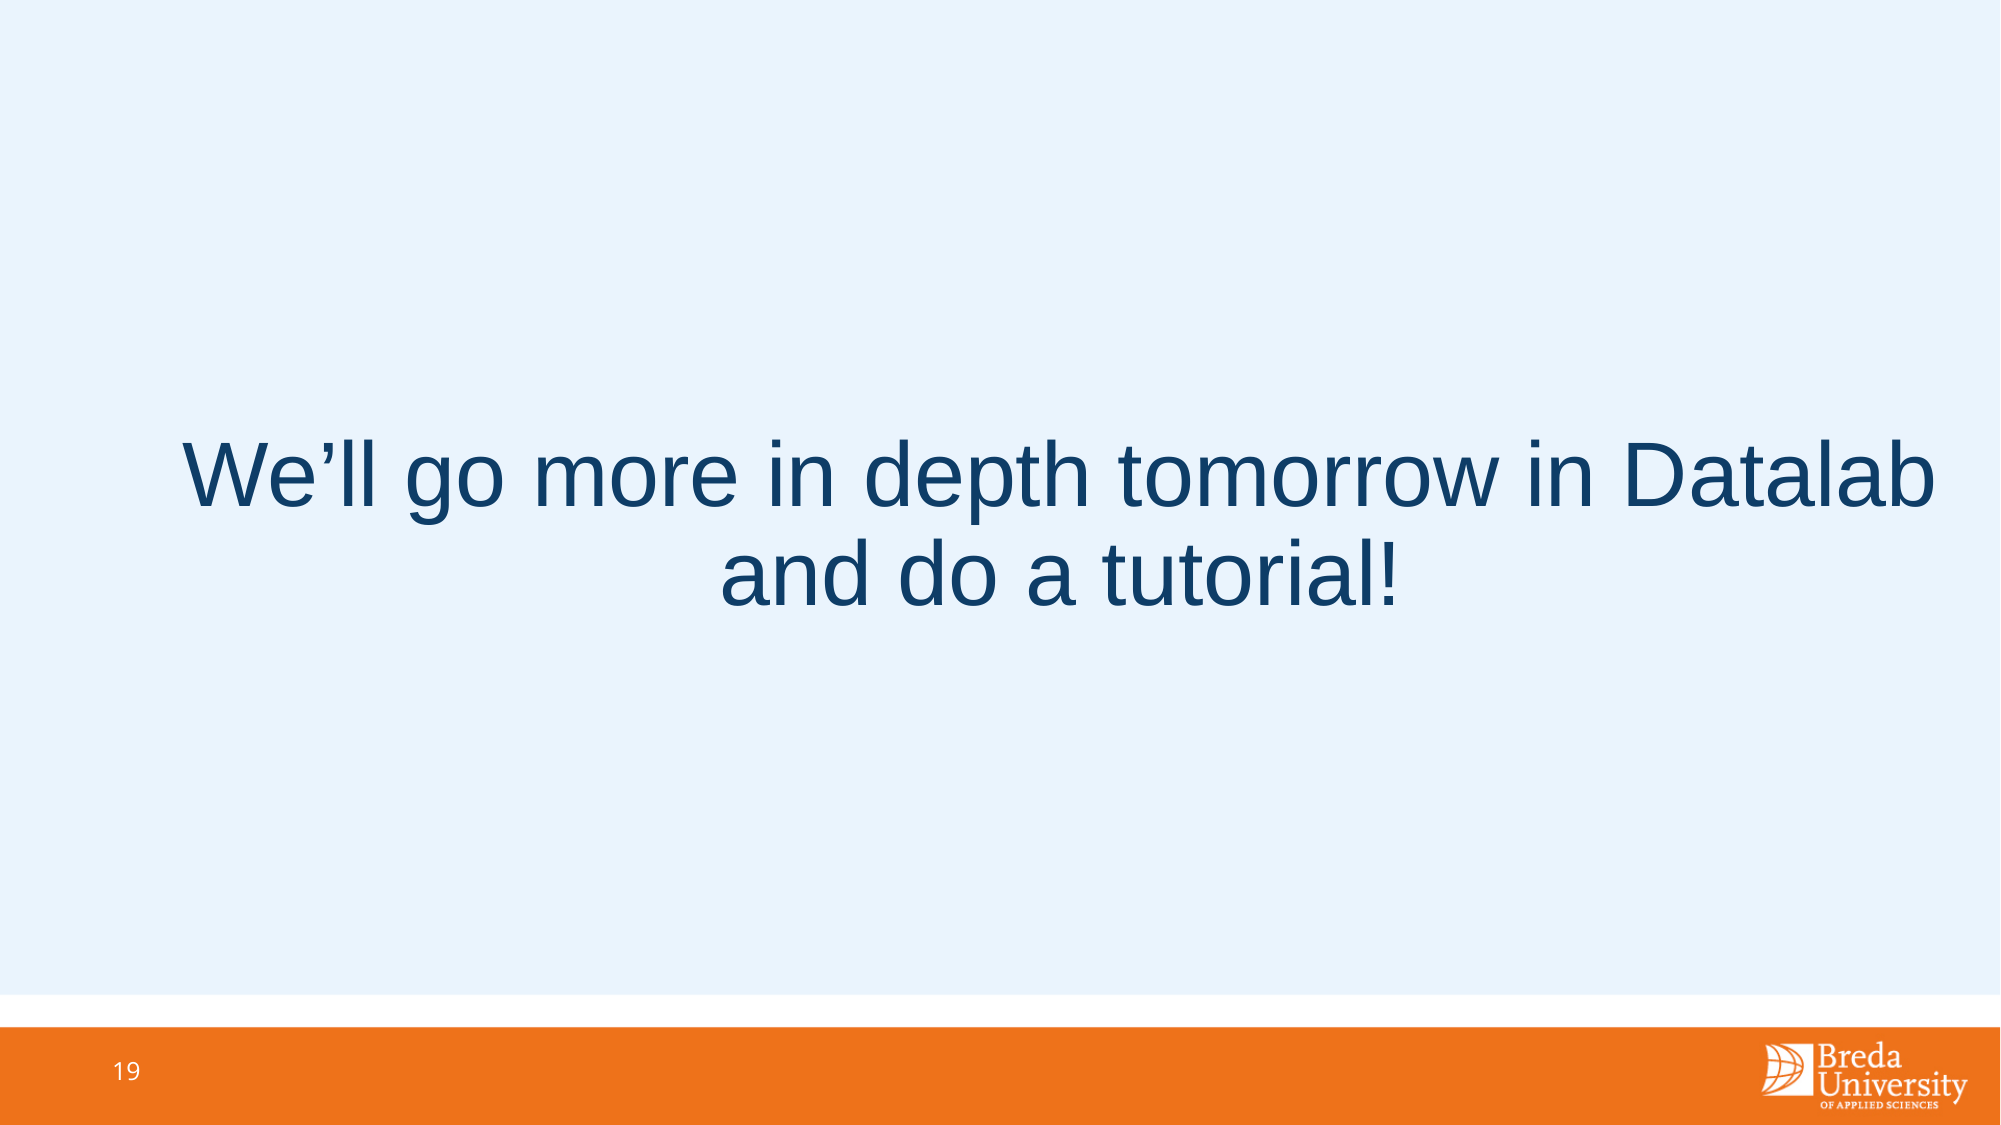

# We’ll go more in depth tomorrow in Datalab and do a tutorial!
19